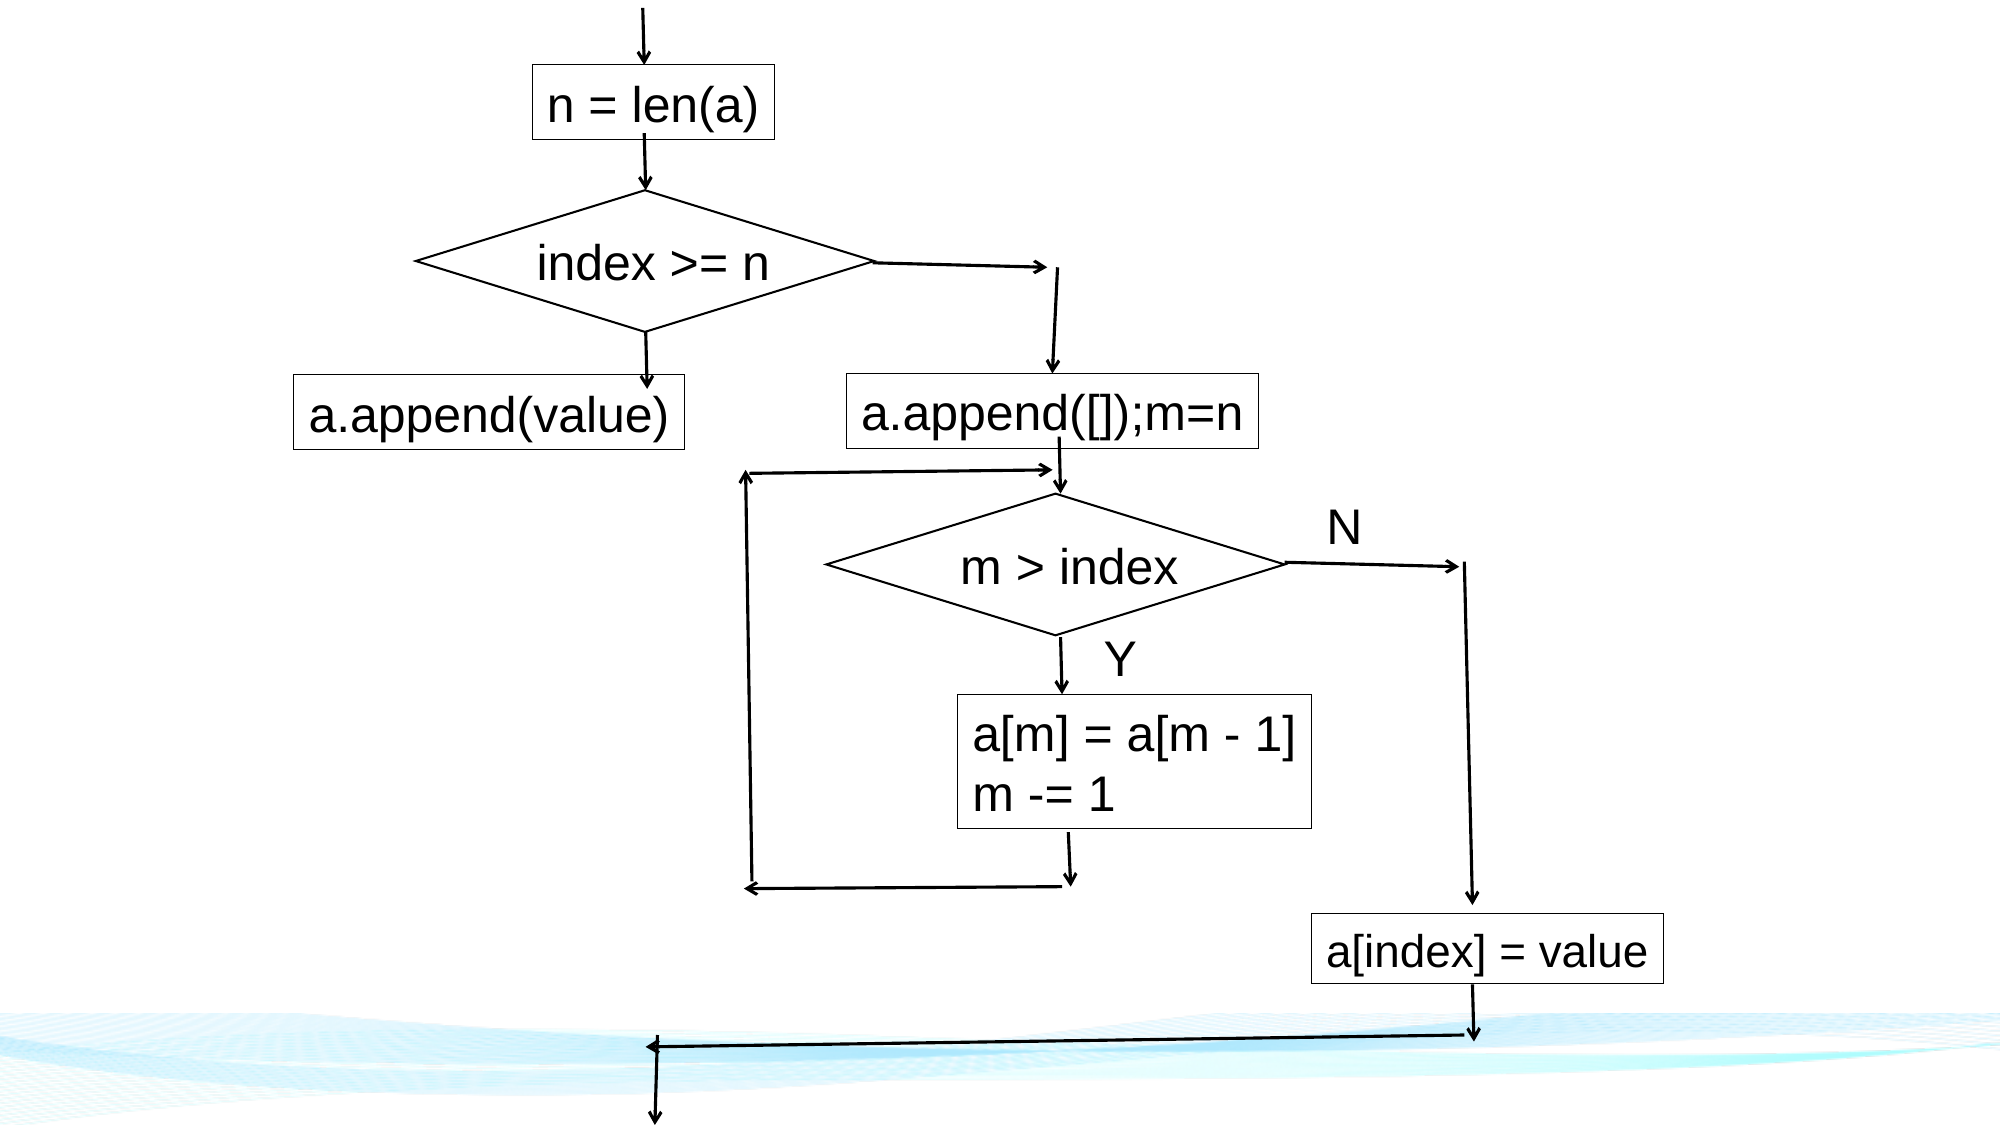

n = len(a)

index >= n
a.append([]);m=n
a.append(value)
N

m > index
Y
a[m] = a[m - 1]
m -= 1
a[index] = value
68